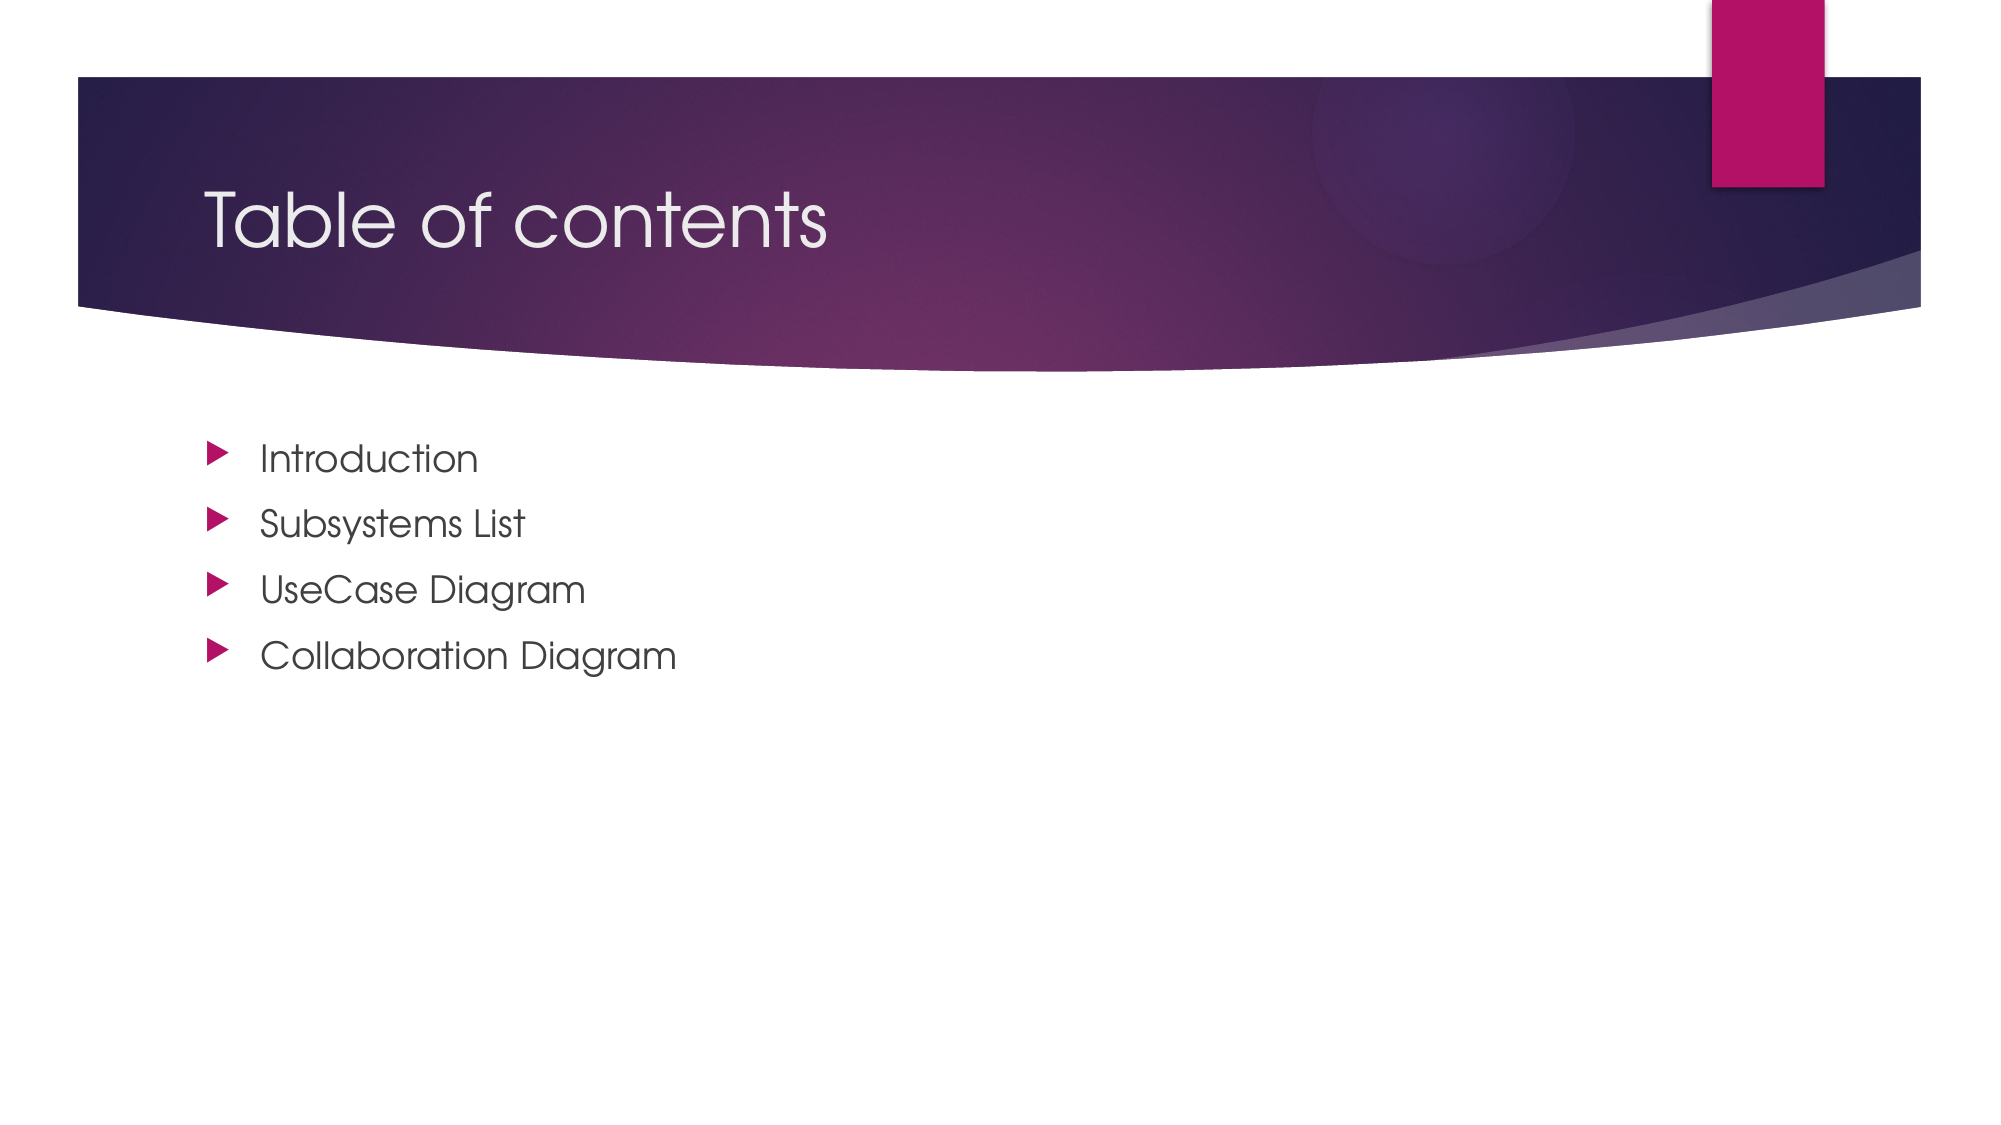

# Table of contents
Introduction
Subsystems List
UseCase Diagram
Collaboration Diagram